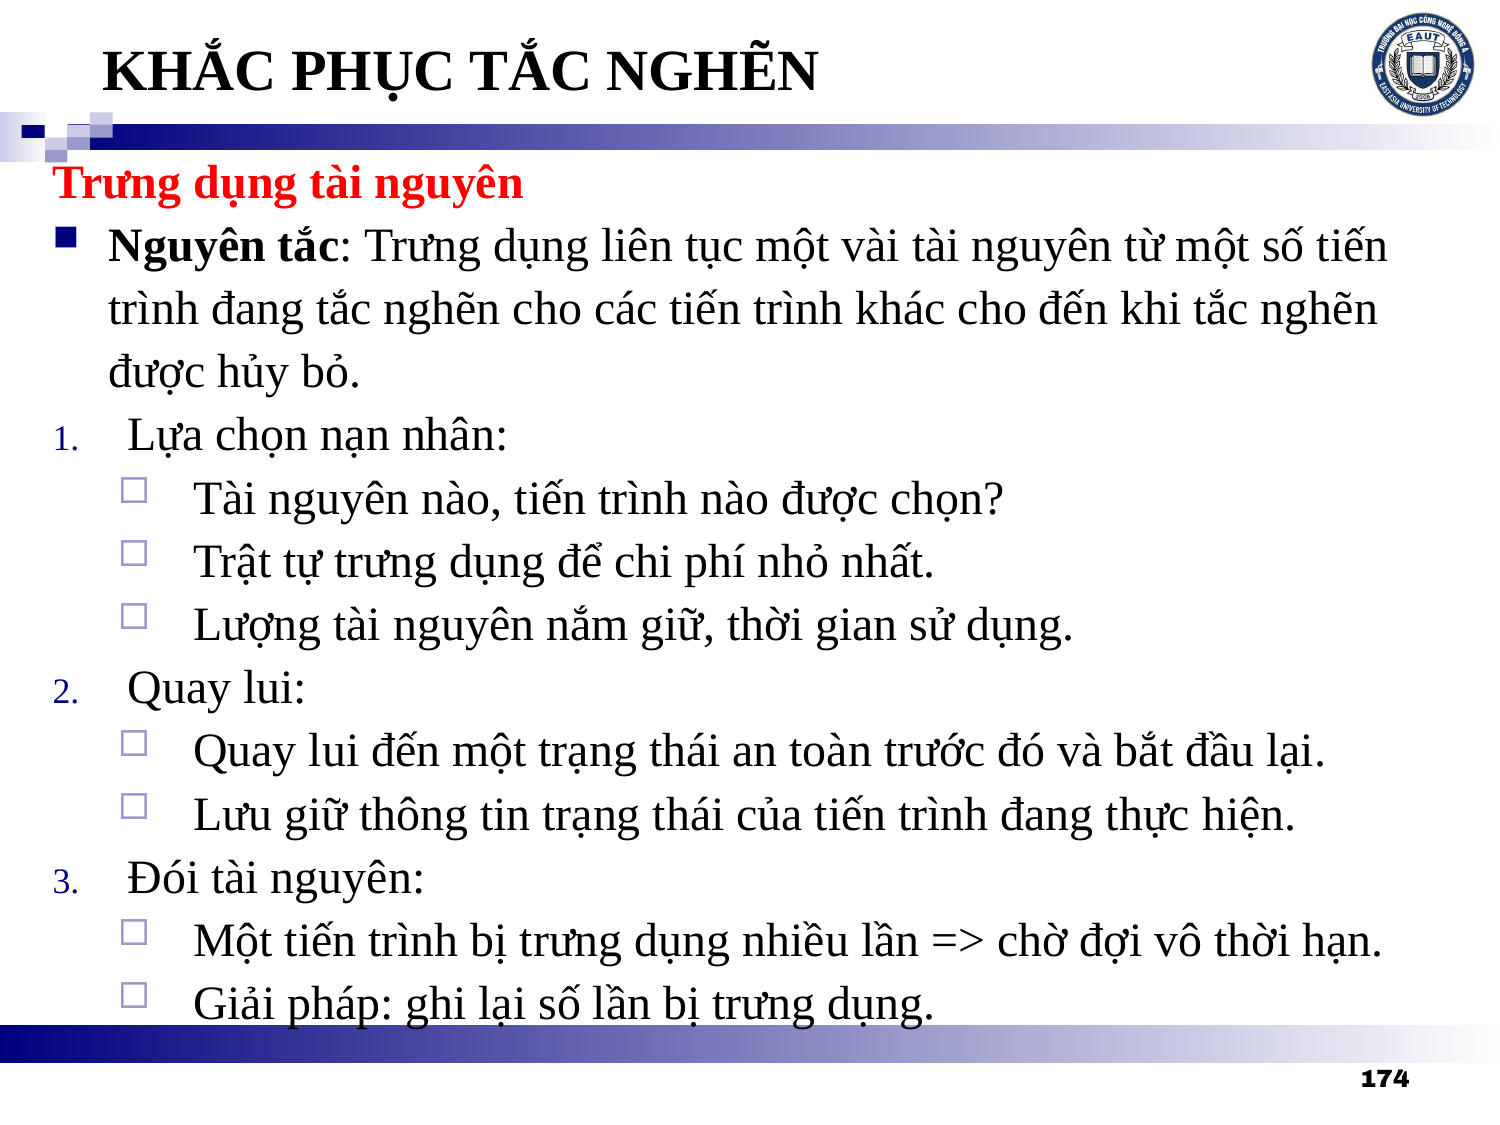

# KHẮC PHỤC TẮC NGHẼN
Trưng dụng tài nguyên
Nguyên tắc: Trưng dụng liên tục một vài tài nguyên từ một số tiến trình đang tắc nghẽn cho các tiến trình khác cho đến khi tắc nghẽn được hủy bỏ.
Lựa chọn nạn nhân:
Tài nguyên nào, tiến trình nào được chọn?
Trật tự trưng dụng để chi phí nhỏ nhất.
Lượng tài nguyên nắm giữ, thời gian sử dụng.
Quay lui:
Quay lui đến một trạng thái an toàn trước đó và bắt đầu lại.
Lưu giữ thông tin trạng thái của tiến trình đang thực hiện.
Đói tài nguyên:
Một tiến trình bị trưng dụng nhiều lần => chờ đợi vô thời hạn.
Giải pháp: ghi lại số lần bị trưng dụng.
174